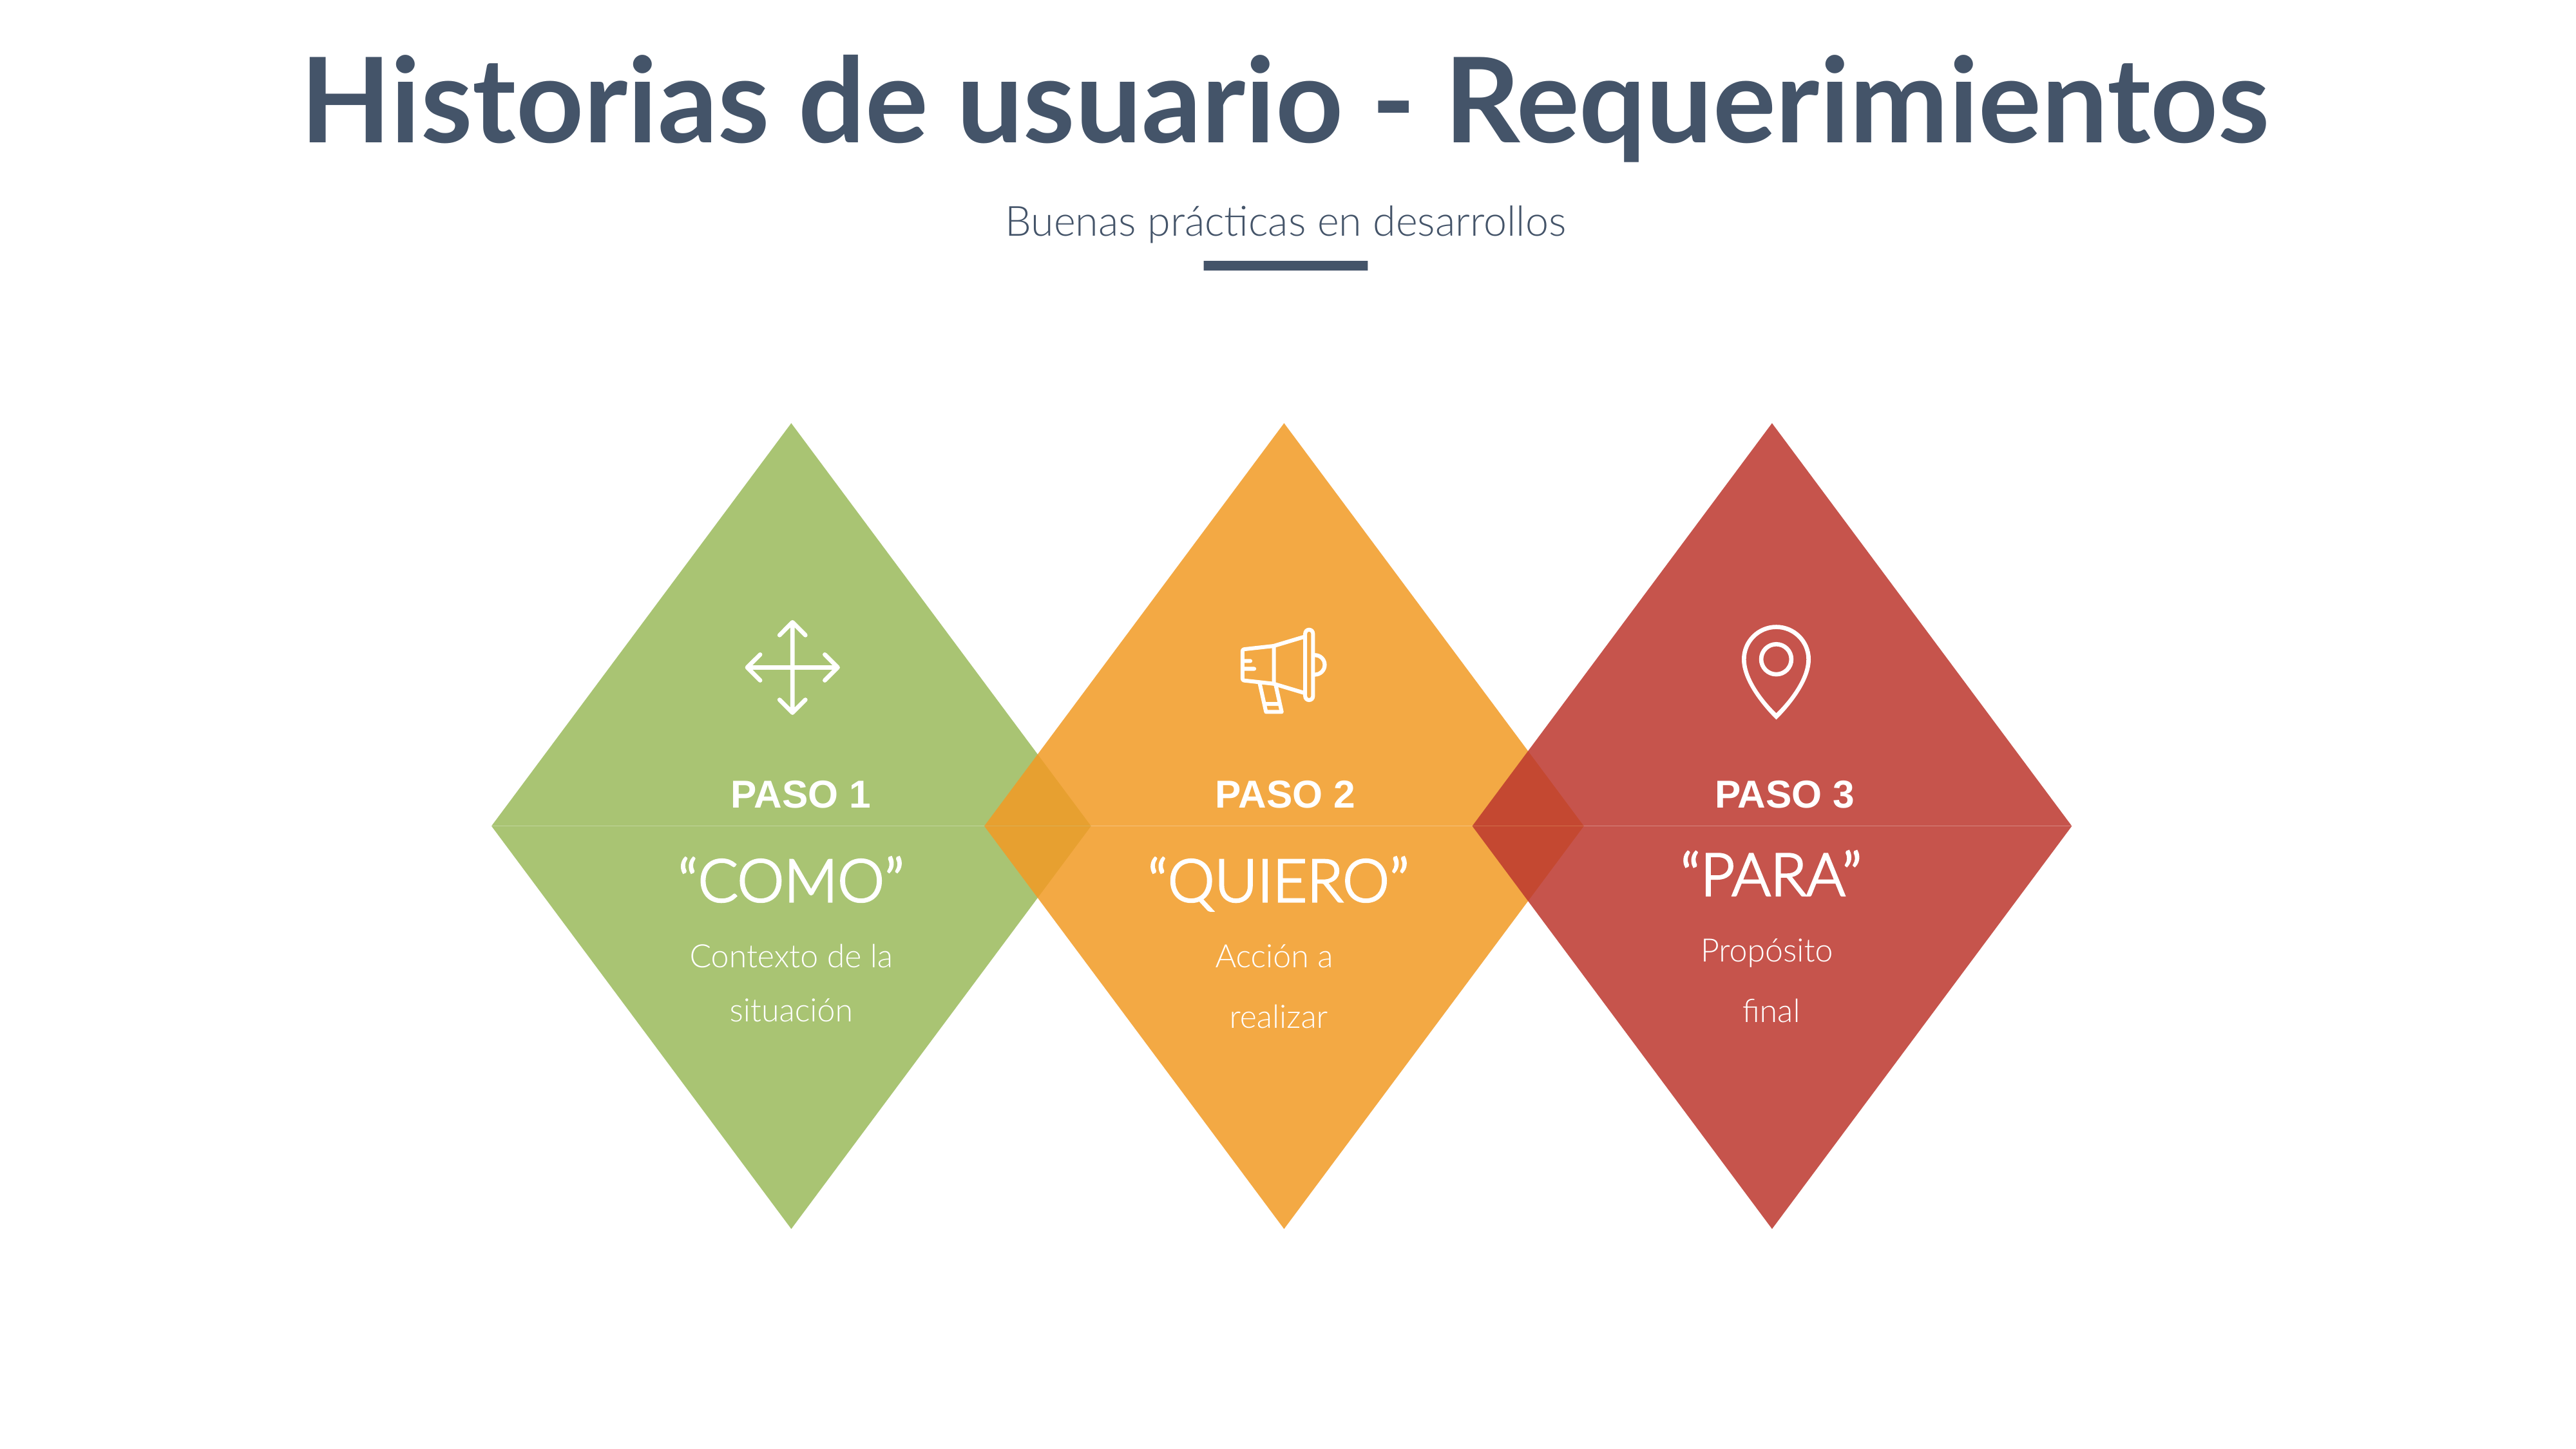

Historias de usuario - Requerimientos
Buenas prácticas en desarrollos

PASO 1
PASO 2
PASO 3
“PARA”
Propósito
final
“COMO”
Contexto de la situación
“QUIERO”
Acción a
realizar